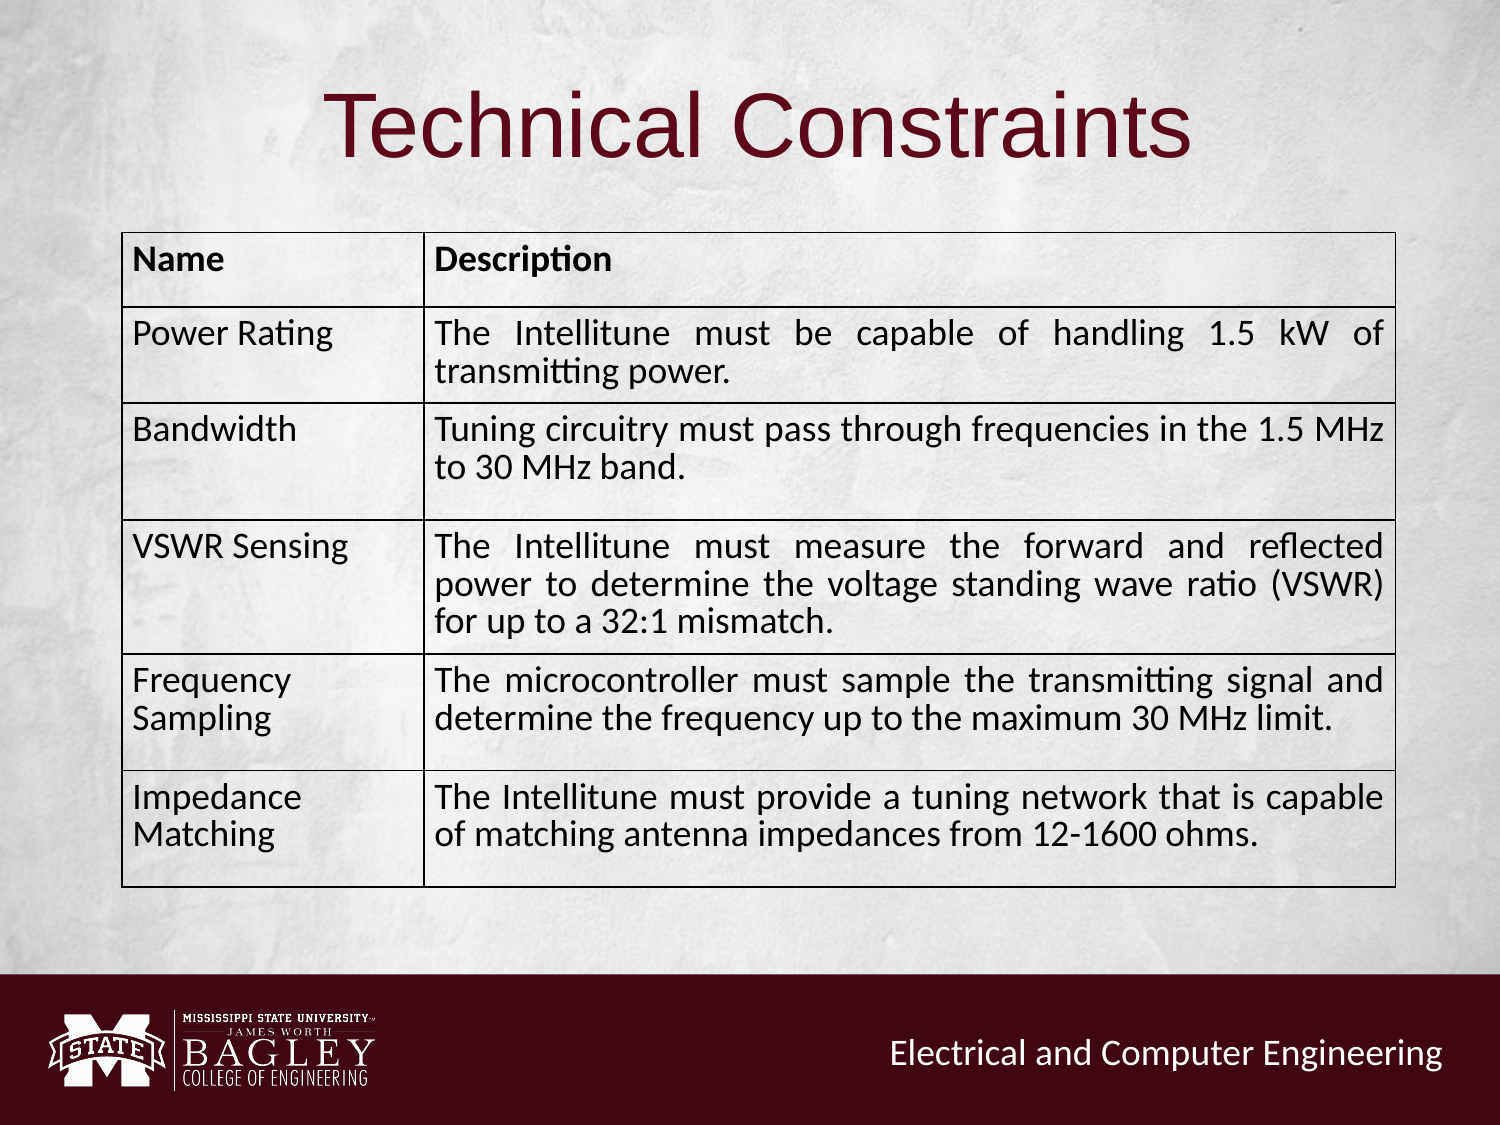

# Technical Constraints
| Name | Description |
| --- | --- |
| Power Rating | The Intellitune must be capable of handling 1.5 kW of transmitting power. |
| Bandwidth | Tuning circuitry must pass through frequencies in the 1.5 MHz to 30 MHz band. |
| VSWR Sensing | The Intellitune must measure the forward and reflected power to determine the voltage standing wave ratio (VSWR) for up to a 32:1 mismatch. |
| Frequency Sampling | The microcontroller must sample the transmitting signal and determine the frequency up to the maximum 30 MHz limit. |
| Impedance Matching | The Intellitune must provide a tuning network that is capable of matching antenna impedances from 12-1600 ohms. |